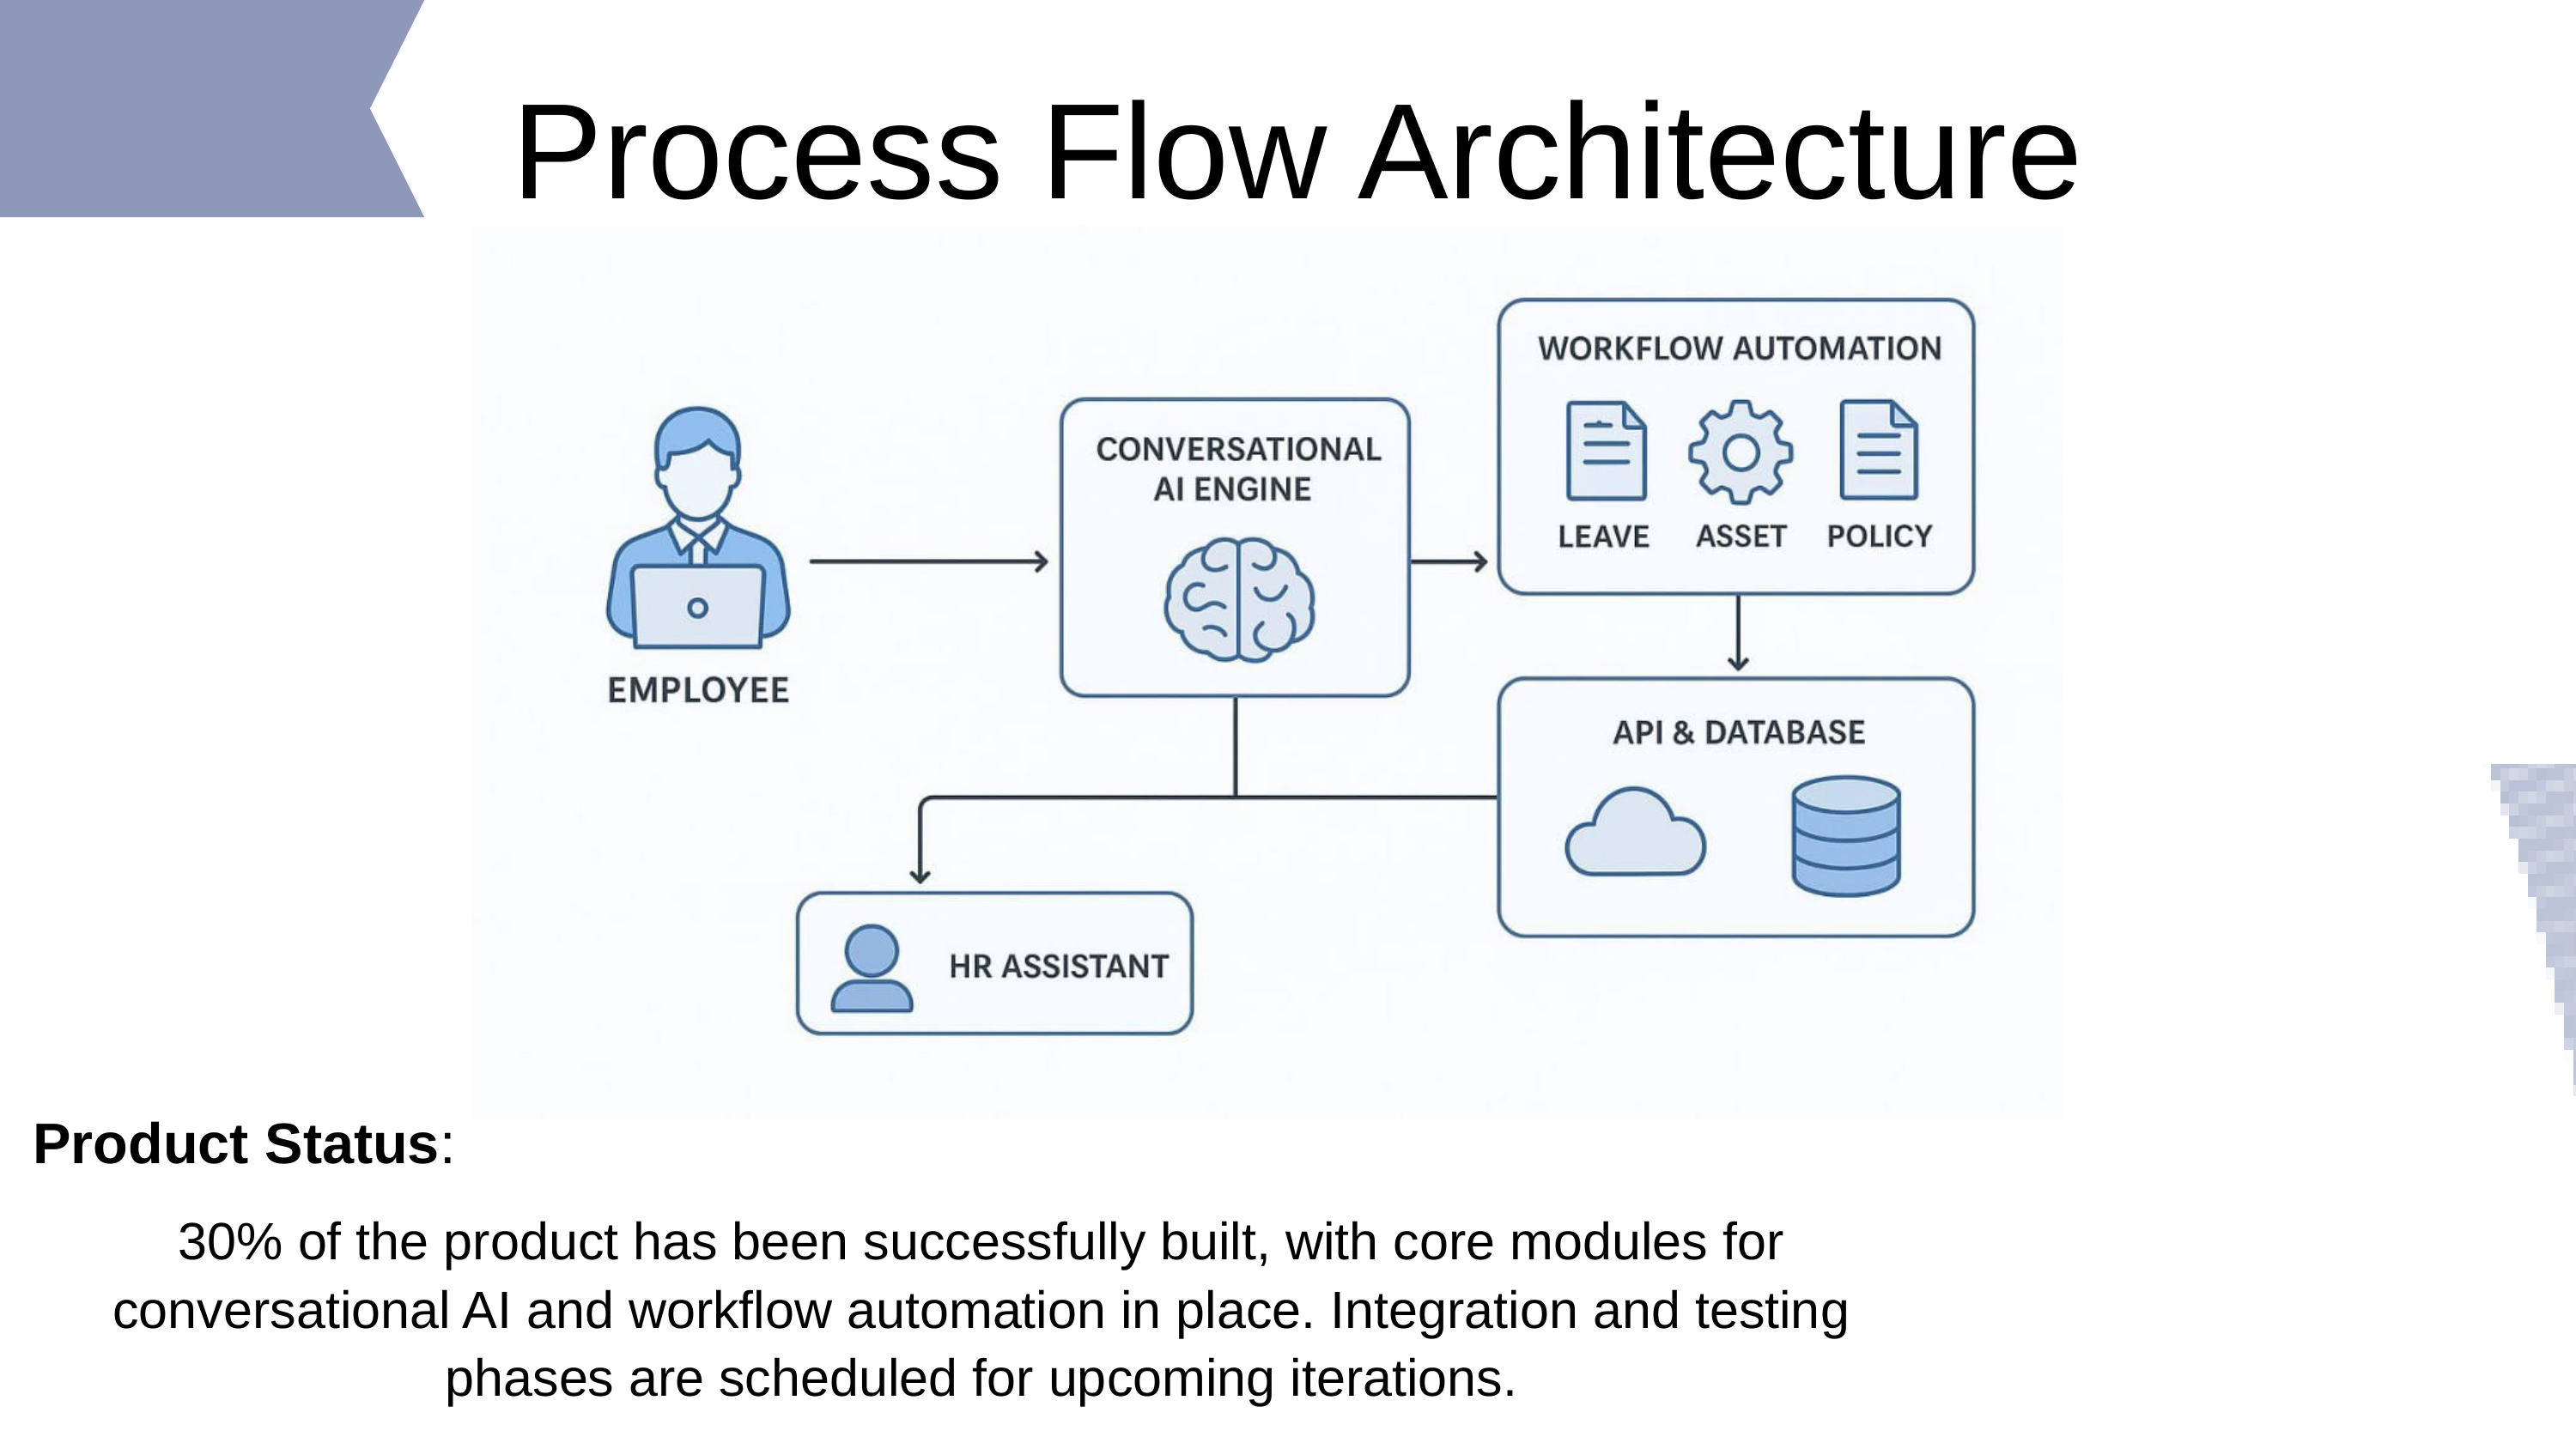

Process Flow Architecture

Product Status:
30% of the product has been successfully built, with core modules for conversational AI and workflow automation in place. Integration and testing phases are scheduled for upcoming iterations.